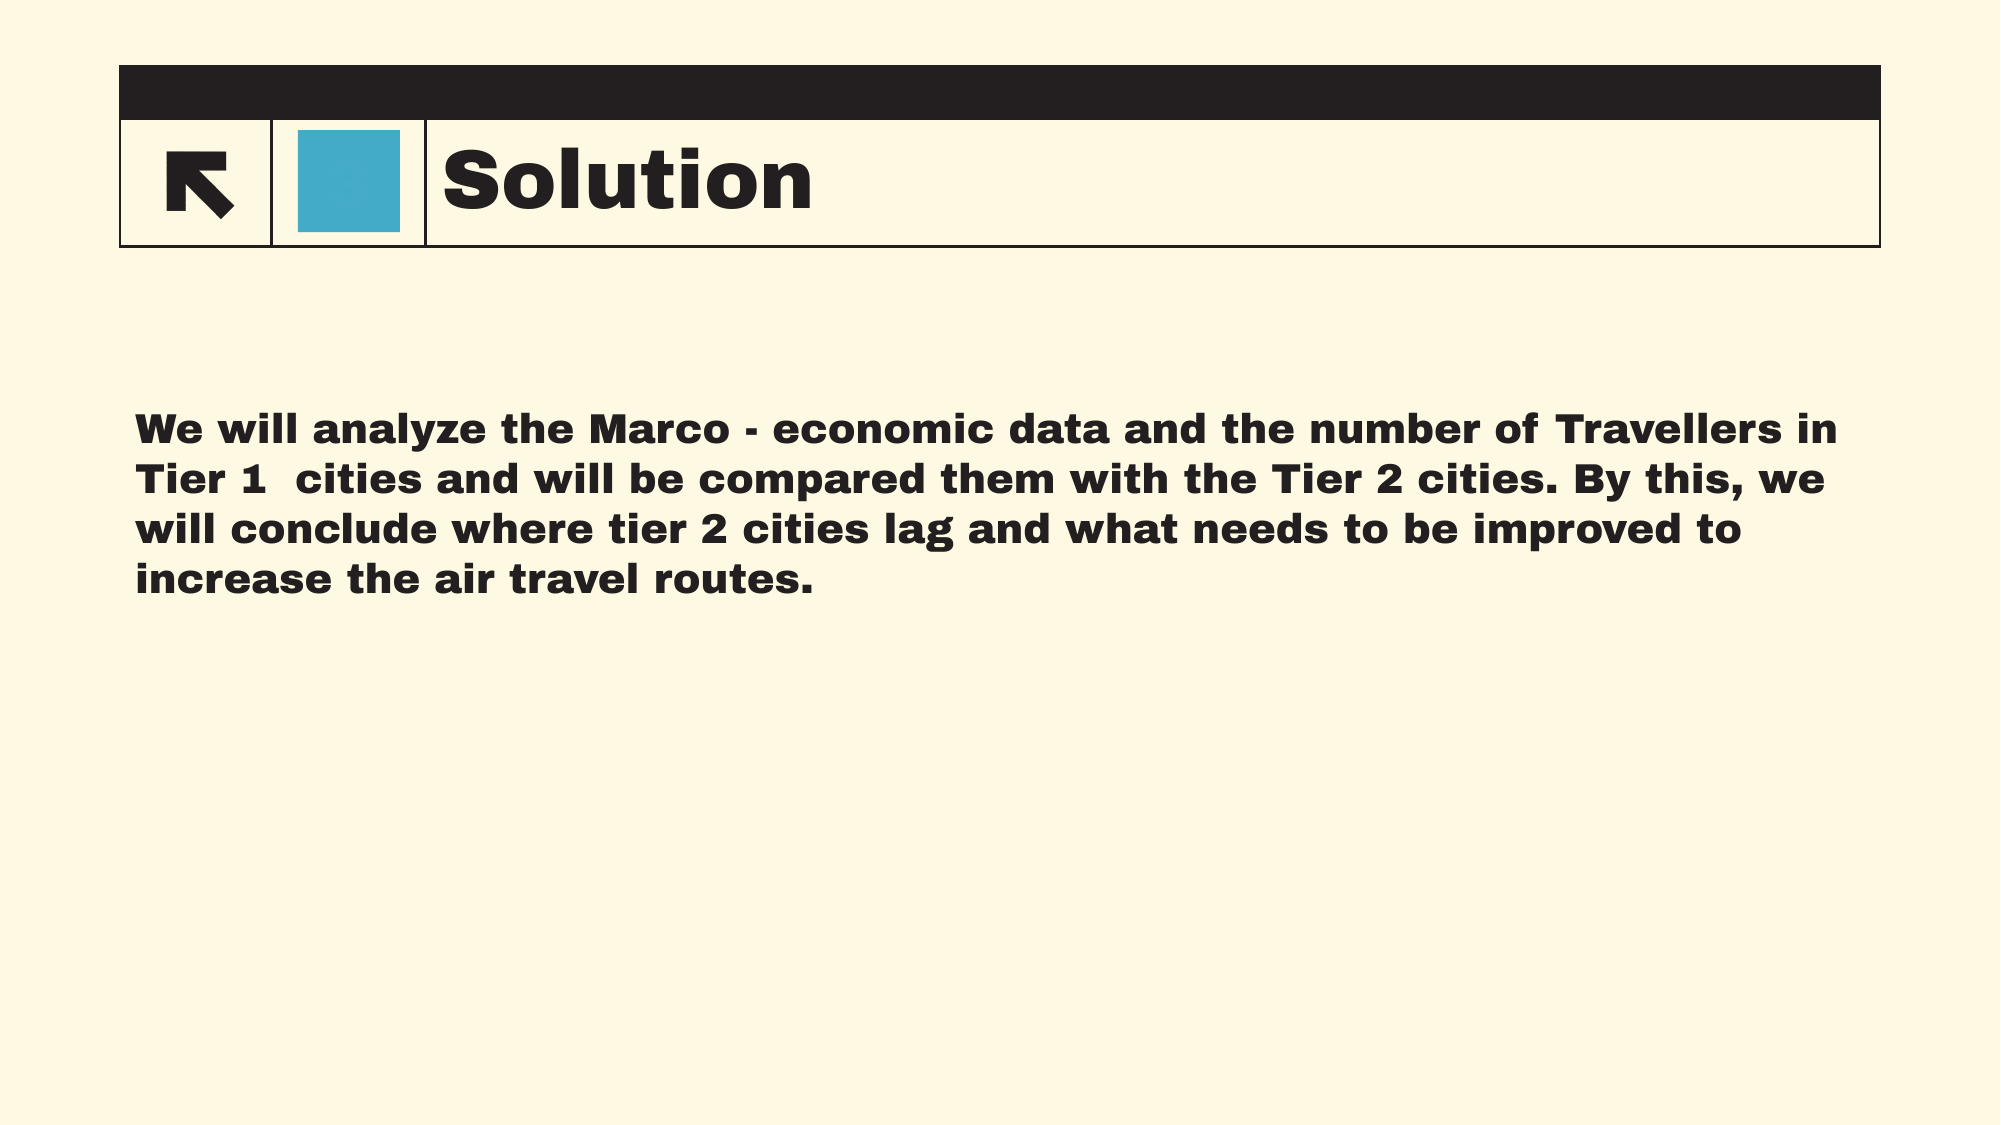

# Solution
3
10
We will analyze the Marco - economic data and the number of Travellers in Tier 1  cities and will be compared them with the Tier 2 cities. By this, we will conclude where tier 2 cities lag and what needs to be improved to increase the air travel routes.